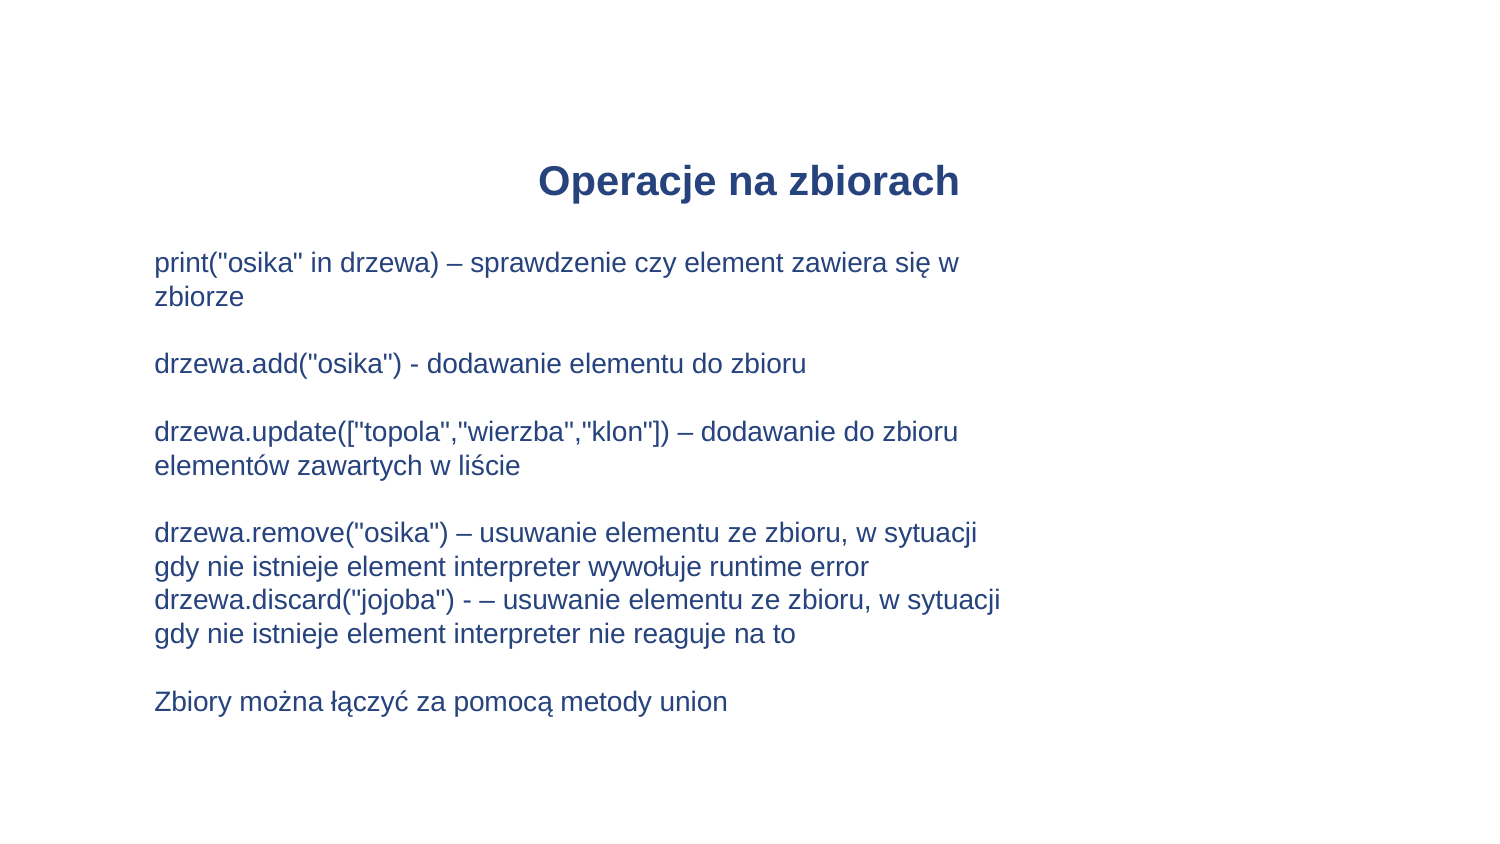

# Operacje na zbiorach
print("osika" in drzewa) – sprawdzenie czy element zawiera się w zbiorze

drzewa.add("osika") - dodawanie elementu do zbioru

drzewa.update(["topola","wierzba","klon"]) – dodawanie do zbioru elementów zawartych w liście

drzewa.remove("osika") – usuwanie elementu ze zbioru, w sytuacji gdy nie istnieje element interpreter wywołuje runtime error
drzewa.discard("jojoba") - – usuwanie elementu ze zbioru, w sytuacji gdy nie istnieje element interpreter nie reaguje na to

Zbiory można łączyć za pomocą metody union